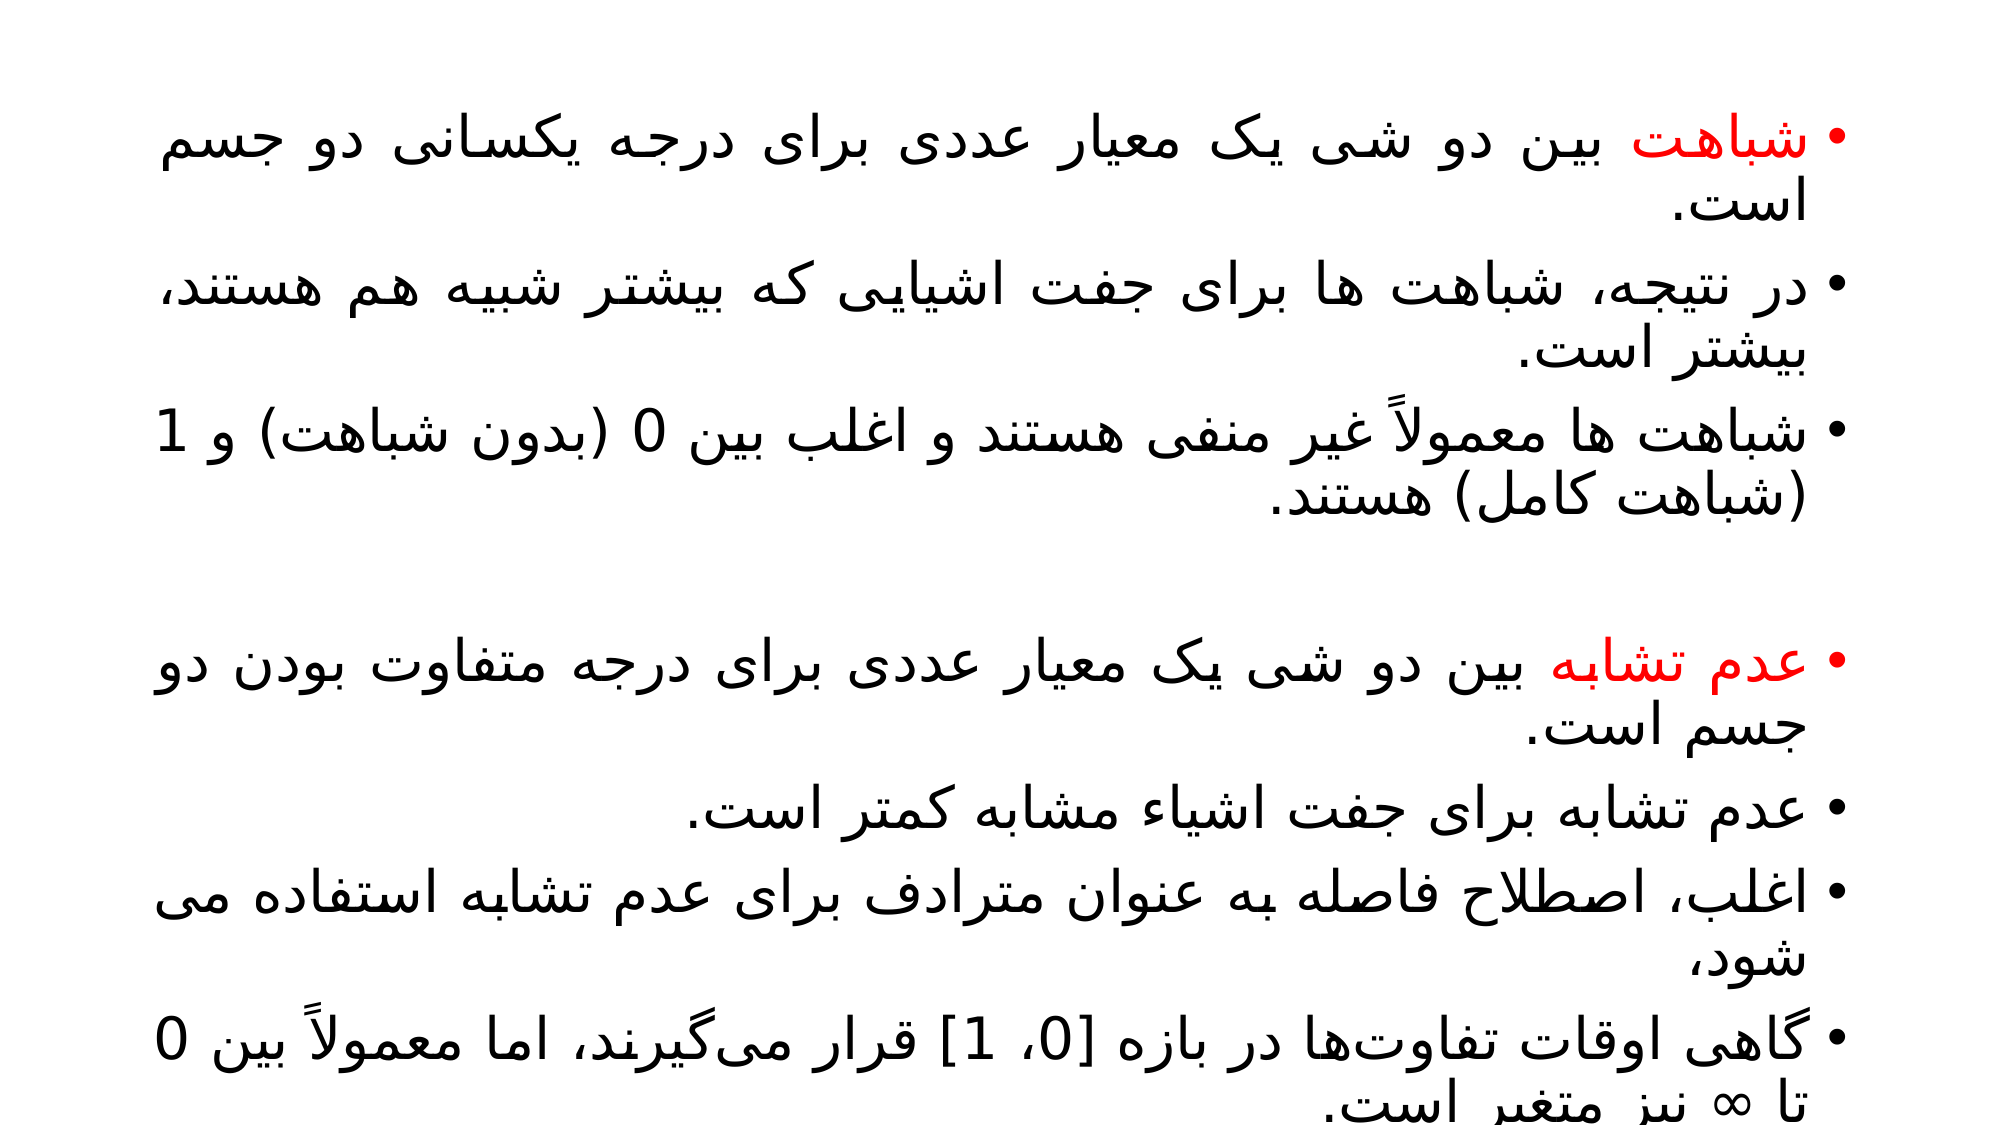

شباهت بین دو شی یک معیار عددی برای درجه یکسانی دو جسم است.
در نتیجه، شباهت ها برای جفت اشیایی که بیشتر شبیه هم هستند، بیشتر است.
شباهت ها معمولاً غیر منفی هستند و اغلب بین 0 (بدون شباهت) و 1 (شباهت کامل) هستند.

عدم تشابه بین دو شی یک معیار عددی برای درجه متفاوت بودن دو جسم است.
عدم تشابه برای جفت اشیاء مشابه کمتر است.
اغلب، اصطلاح فاصله به عنوان مترادف برای عدم تشابه استفاده می شود،
گاهی اوقات تفاوت‌ها در بازه [0، 1] قرار می‌گیرند، اما معمولاً بین 0 تا ∞ نیز متغیر است.